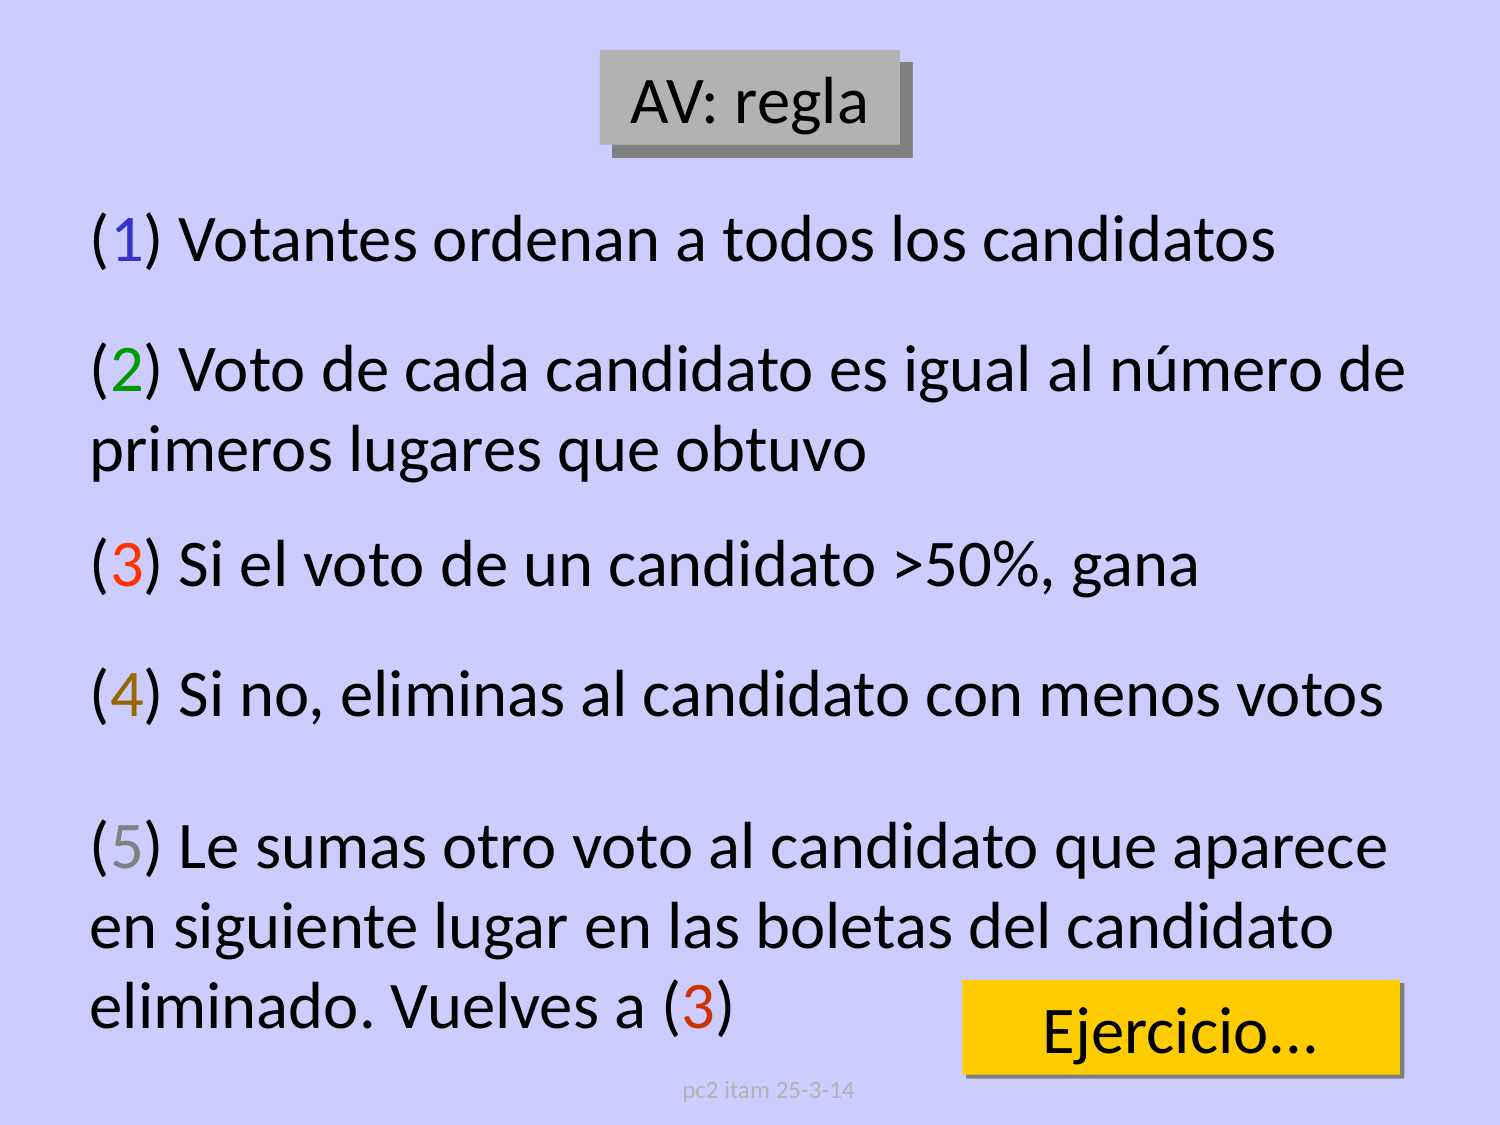

AV: regla
(1) Votantes ordenan a todos los candidatos
(2) Voto de cada candidato es igual al número de primeros lugares que obtuvo
(3) Si el voto de un candidato >50%, gana
(4) Si no, eliminas al candidato con menos votos
(5) Le sumas otro voto al candidato que aparece en siguiente lugar en las boletas del candidato eliminado. Vuelves a (3)
Ejercicio...